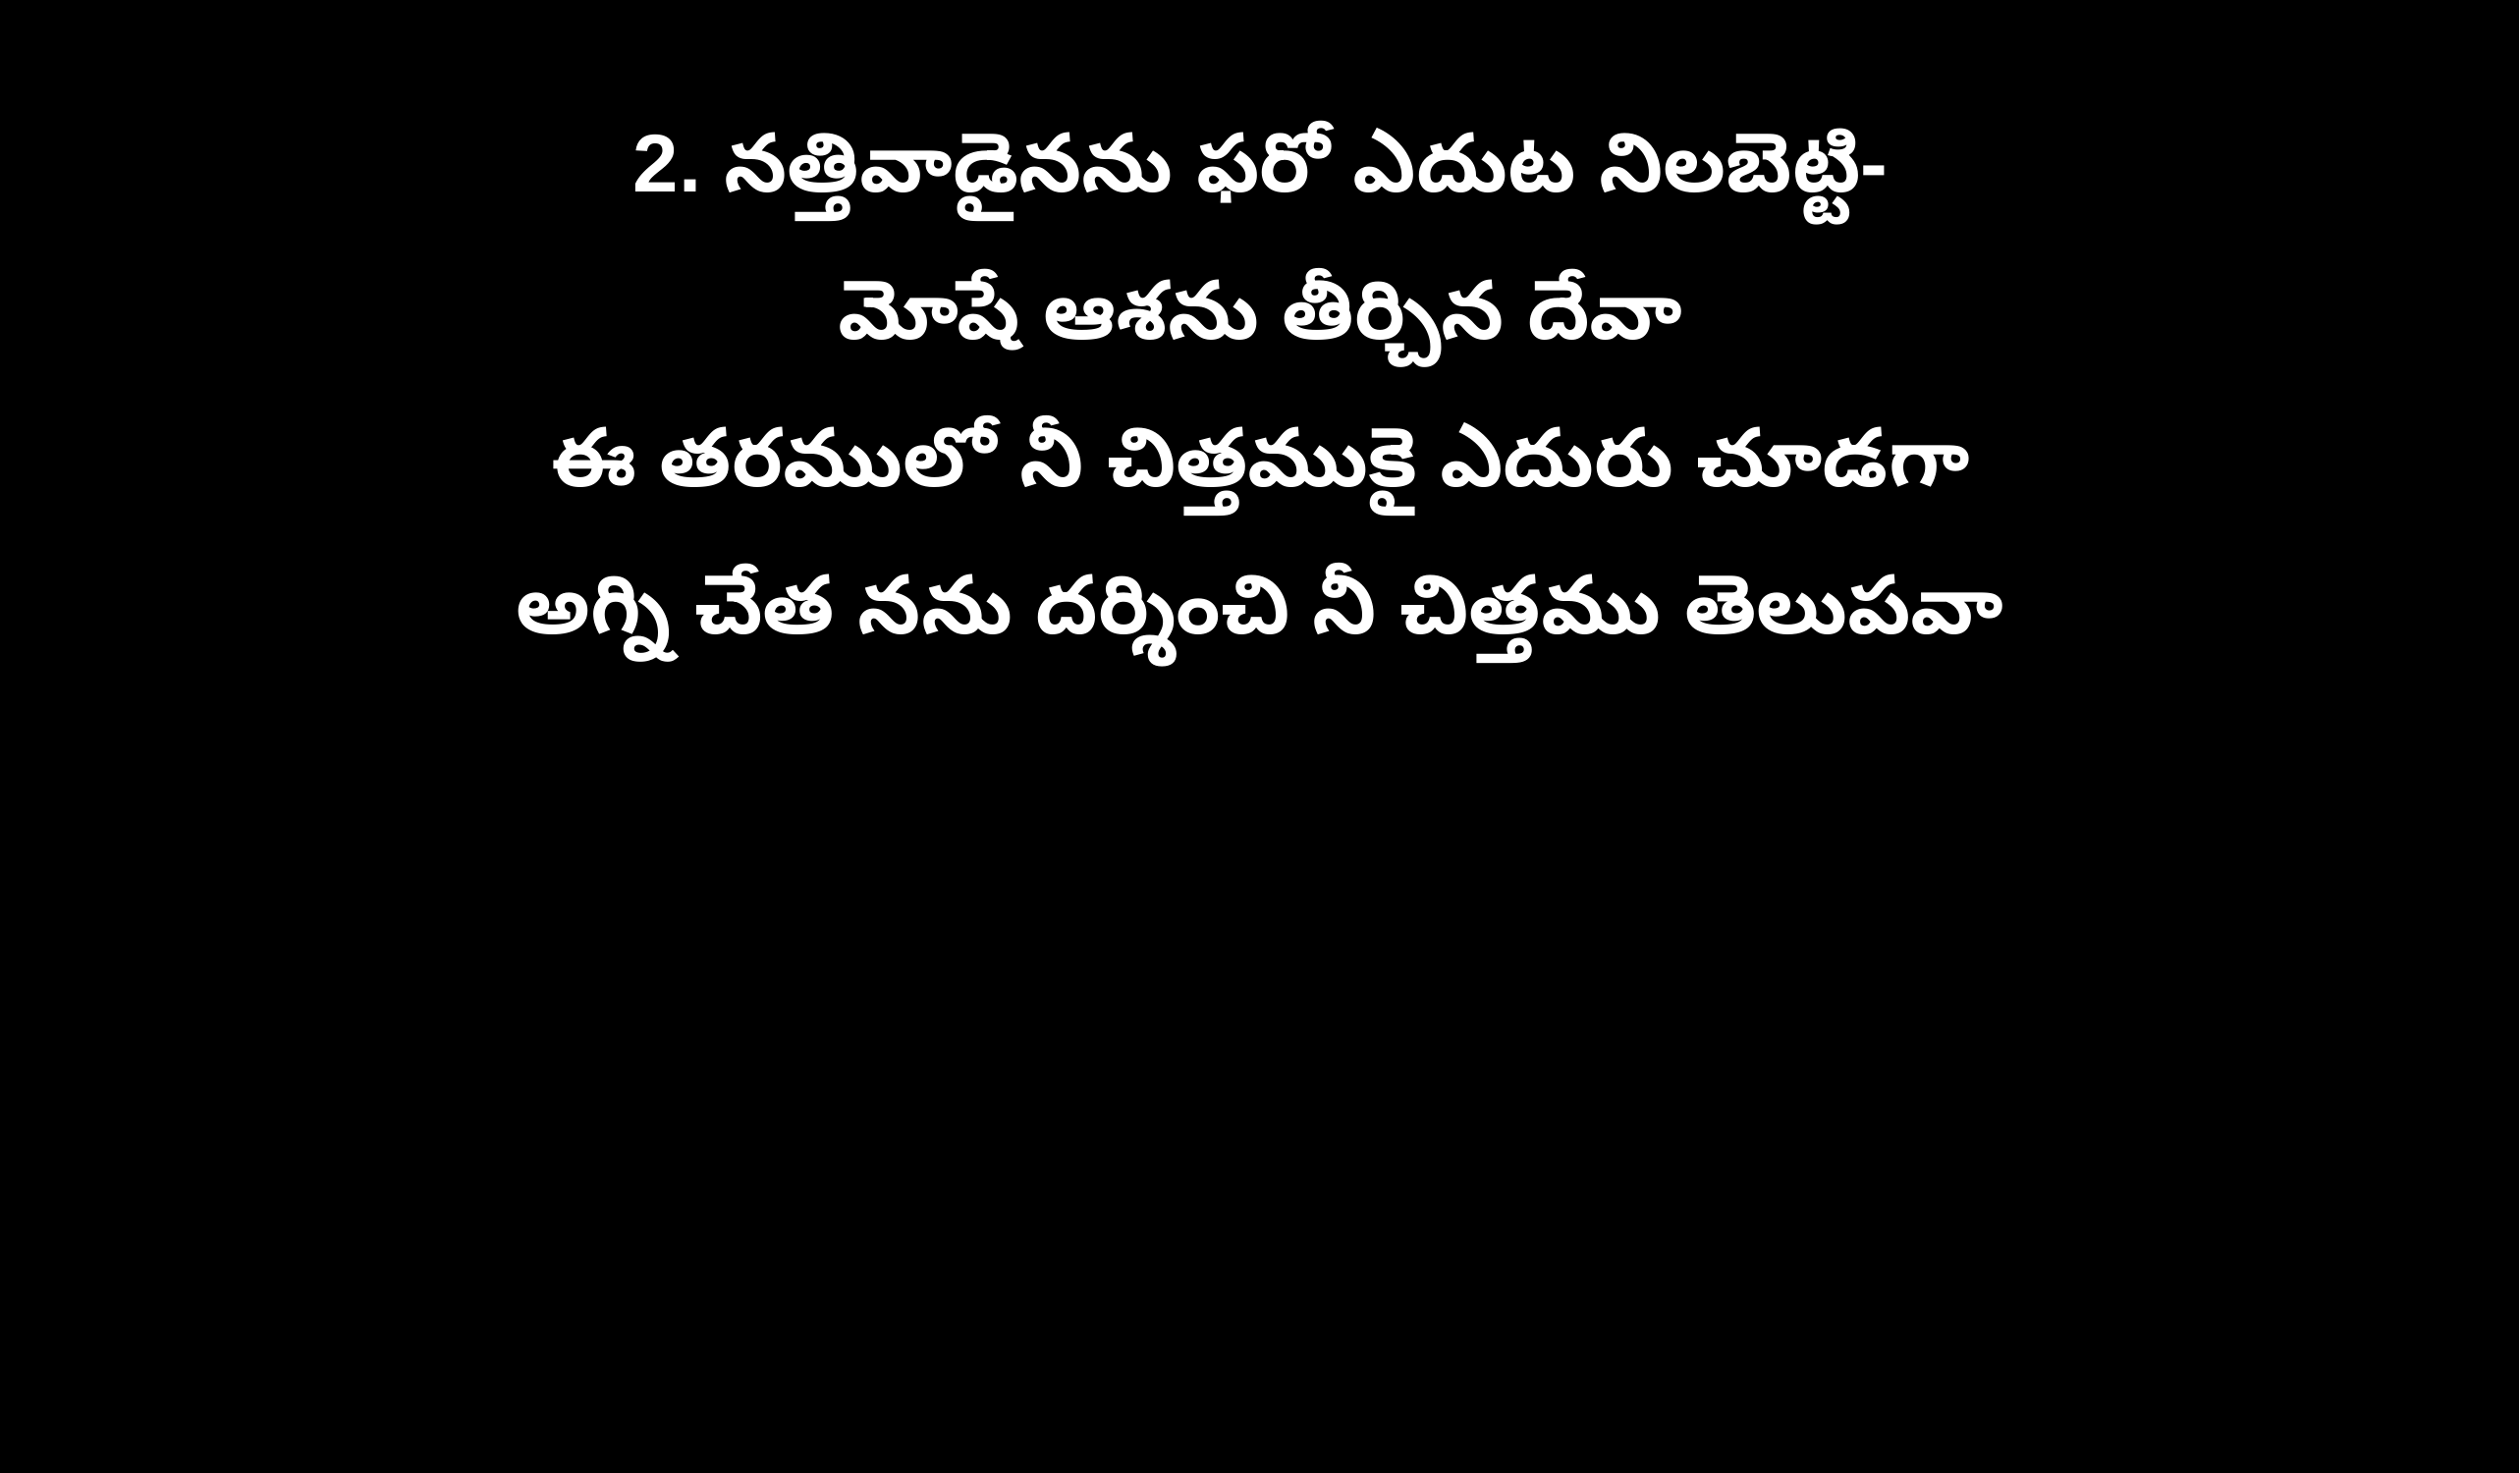

2. నత్తివాడైనను ఫరో ఎదుట నిలబెట్టి-
మోషే ఆశను తీర్చిన దేవా
ఈ తరములో నీ చిత్తముకై ఎదురు చూడగా
అగ్ని చేత నను దర్శించి నీ చిత్తము తెలుపవా